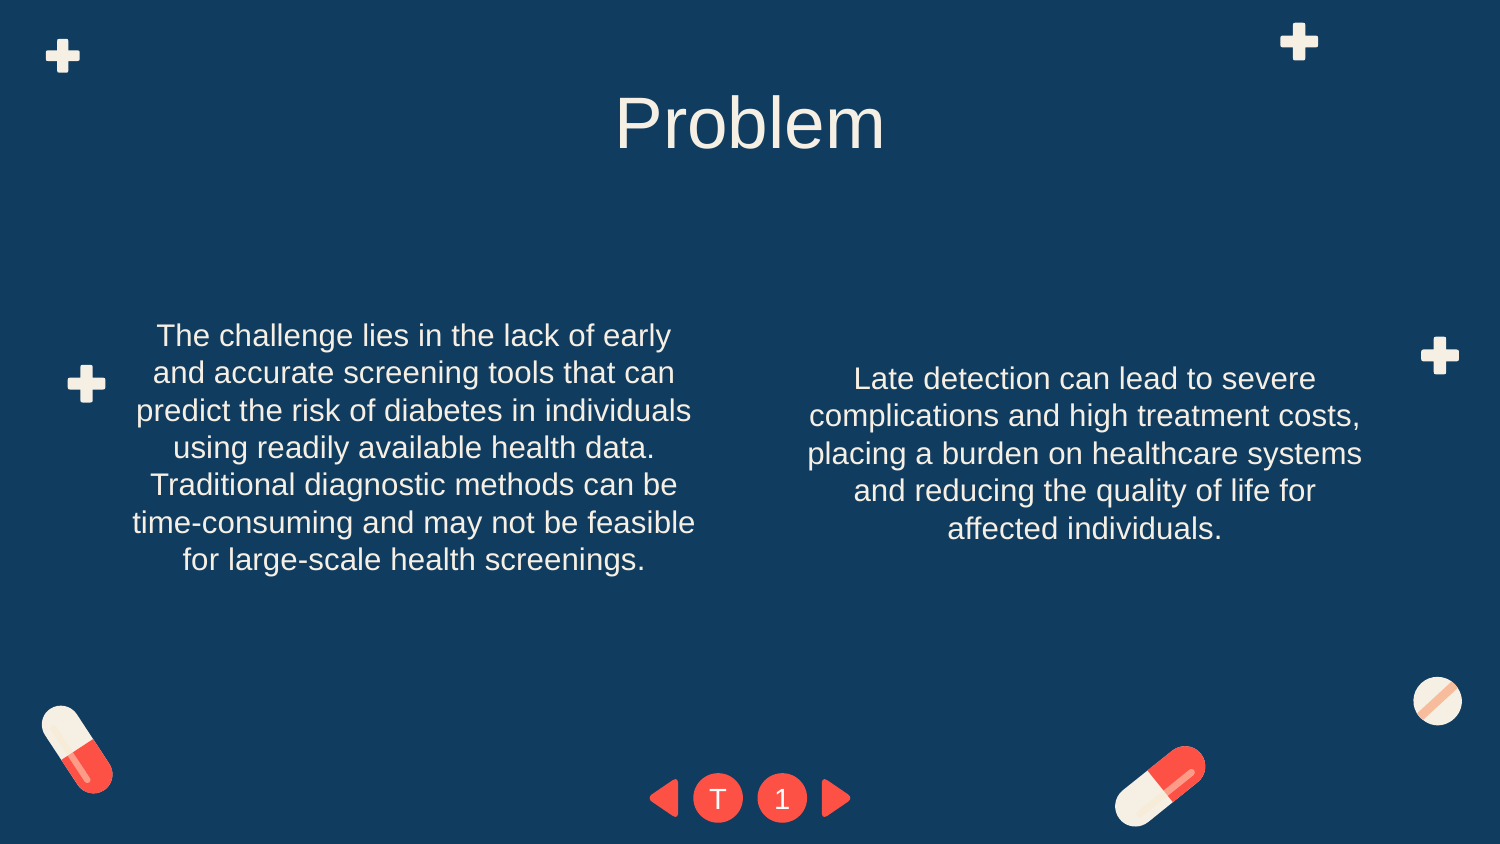

# Problem
The challenge lies in the lack of early and accurate screening tools that can predict the risk of diabetes in individuals using readily available health data. Traditional diagnostic methods can be time-consuming and may not be feasible for large-scale health screenings.
Late detection can lead to severe complications and high treatment costs, placing a burden on healthcare systems and reducing the quality of life for affected individuals.
T
1